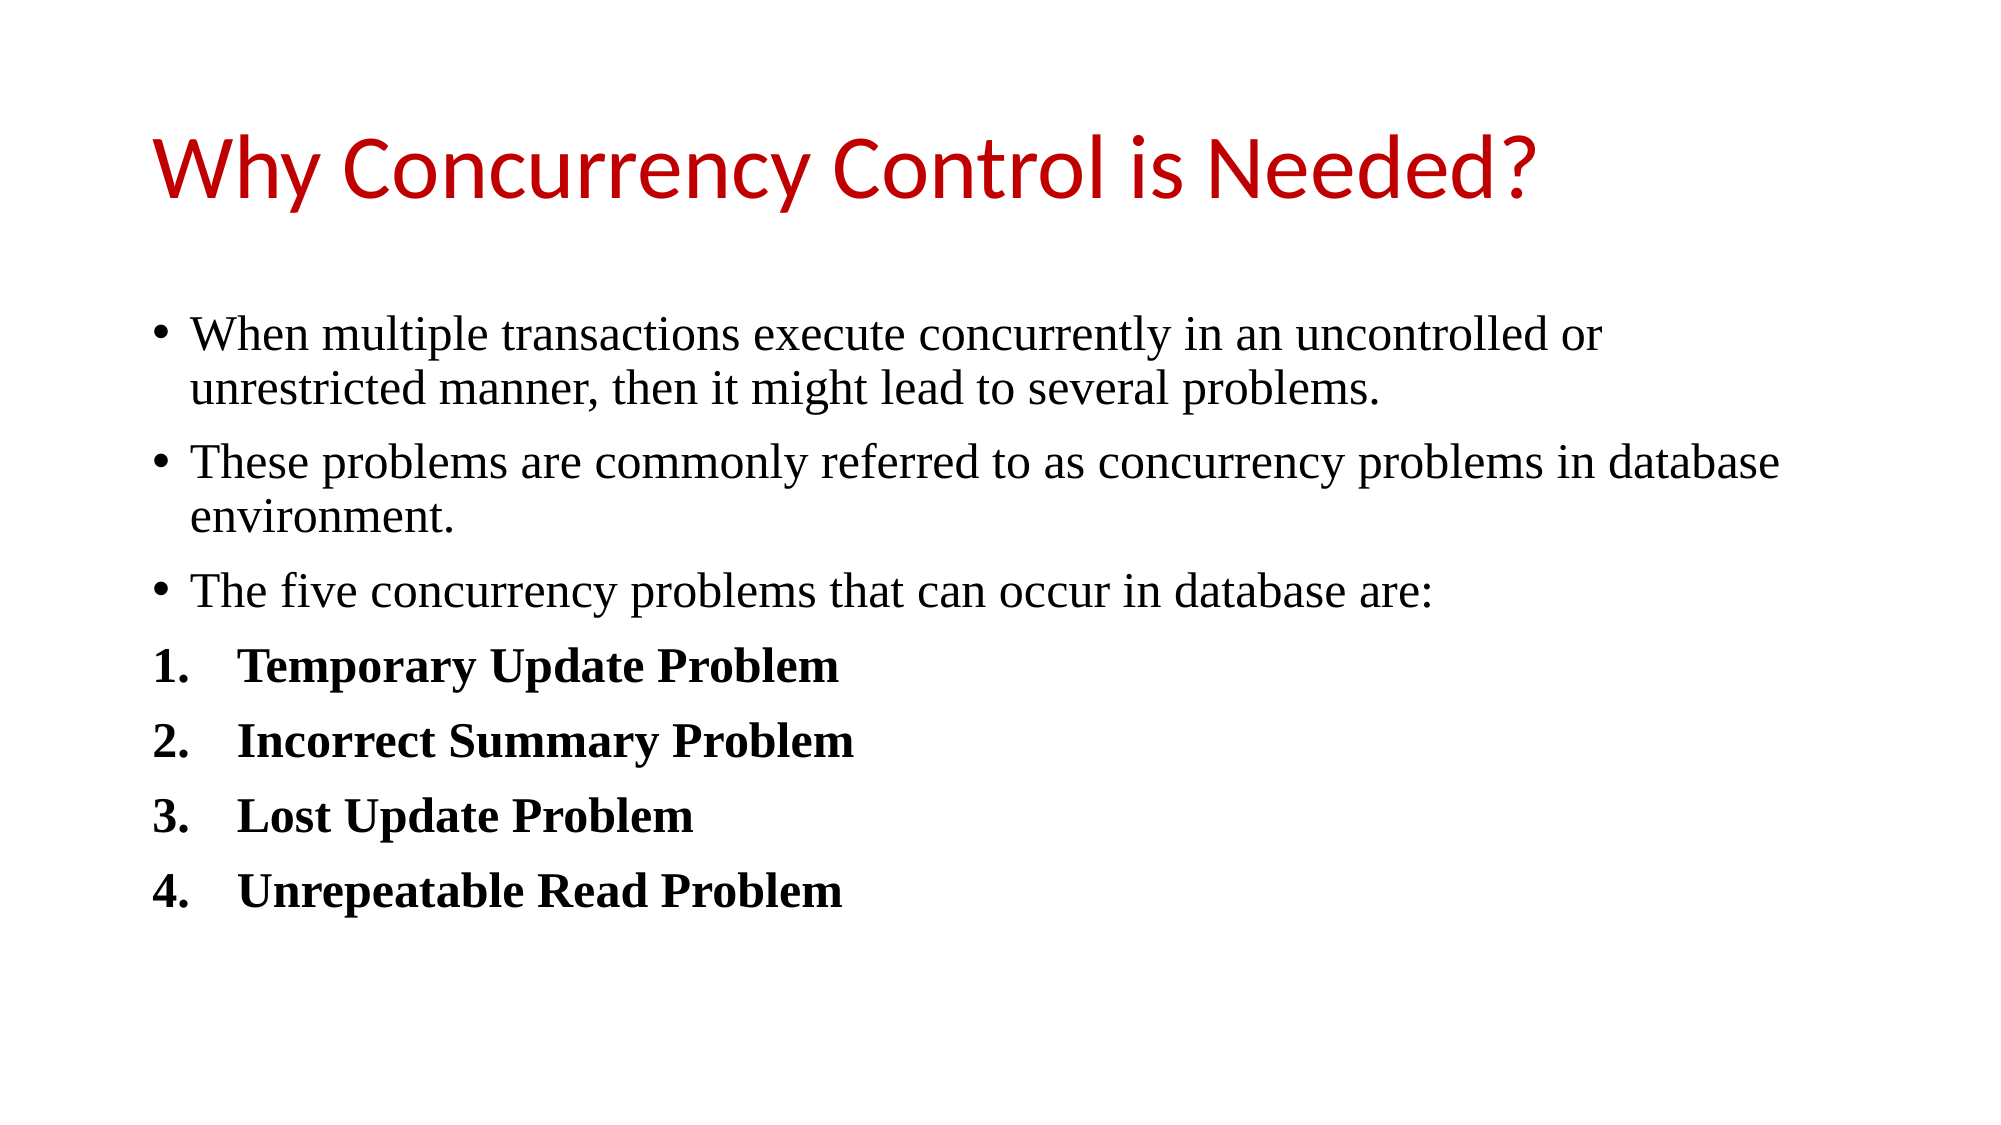

# Why Concurrency Control is Needed?
When multiple transactions execute concurrently in an uncontrolled or unrestricted manner, then it might lead to several problems.
These problems are commonly referred to as concurrency problems in database environment.
The five concurrency problems that can occur in database are:
Temporary Update Problem
Incorrect Summary Problem
Lost Update Problem
Unrepeatable Read Problem